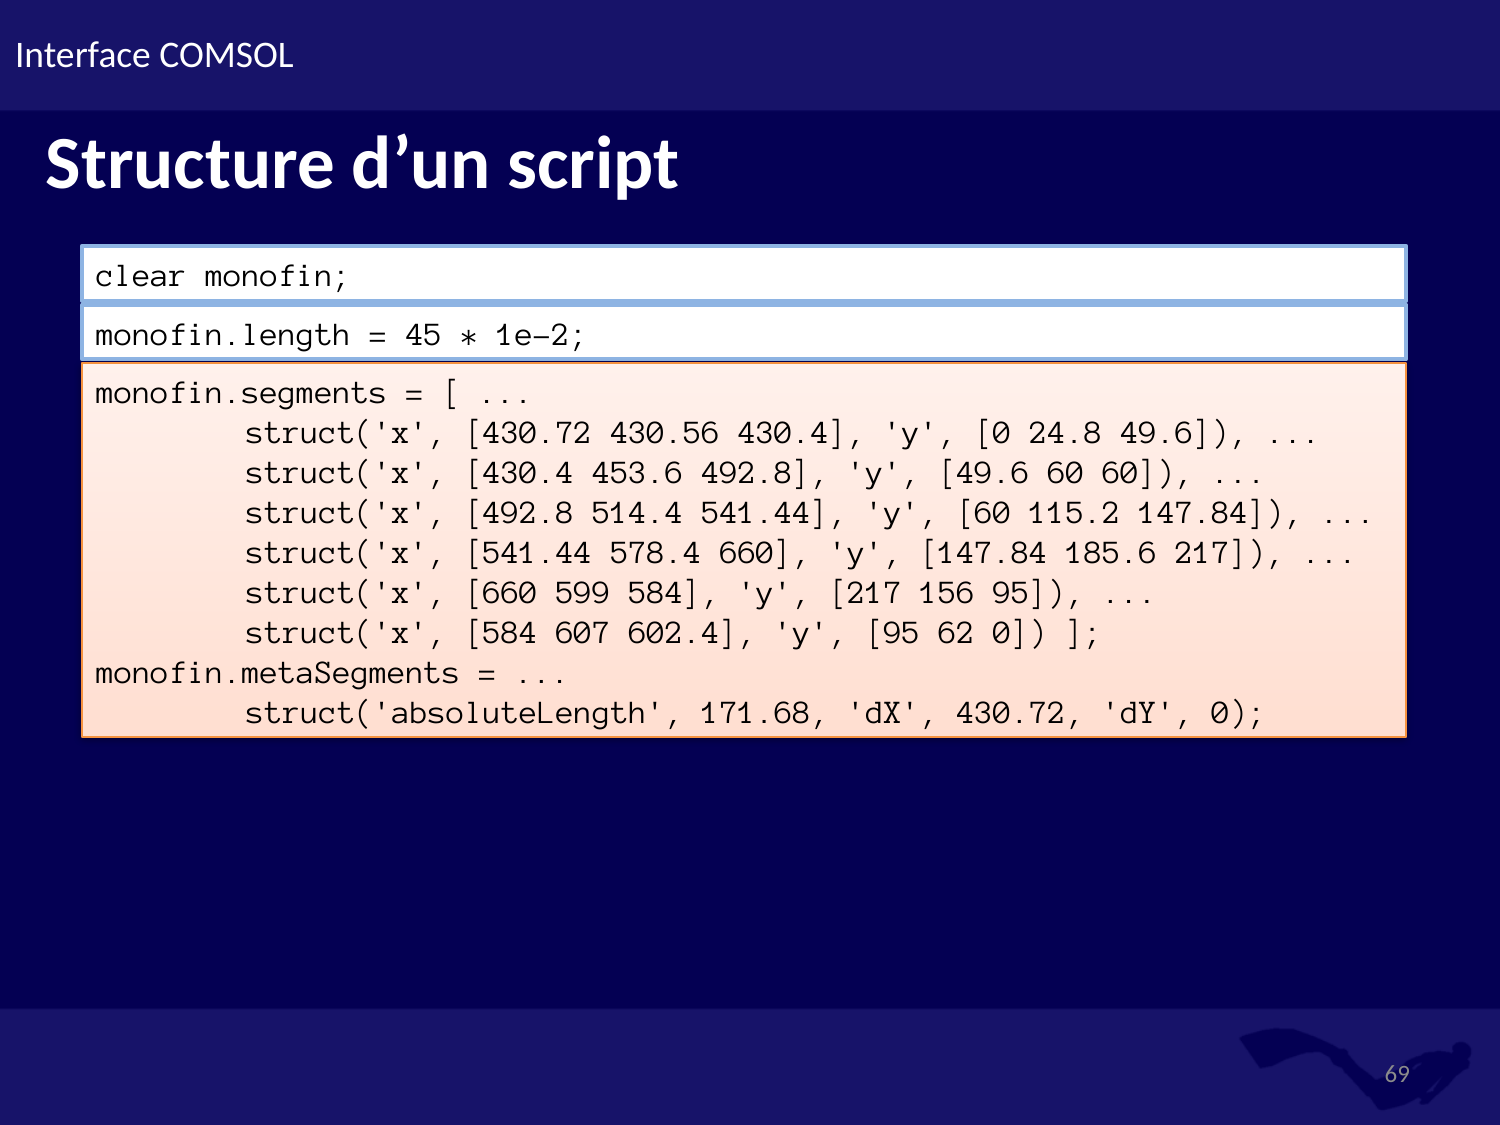

# Interface COMSOL
Structure d’un script
clear monofin;
monofin.length = 45 * 1e-2;
monofin.segments = [ ...
	struct('x', [430.72 430.56 430.4], 'y', [0 24.8 49.6]), ...
	struct('x', [430.4 453.6 492.8], 'y', [49.6 60 60]), ...
	struct('x', [492.8 514.4 541.44], 'y', [60 115.2 147.84]), ...
	struct('x', [541.44 578.4 660], 'y', [147.84 185.6 217]), ...
	struct('x', [660 599 584], 'y', [217 156 95]), ...
	struct('x', [584 607 602.4], 'y', [95 62 0]) ];
monofin.metaSegments = ...
	struct('absoluteLength', 171.68, 'dX', 430.72, 'dY', 0);
69